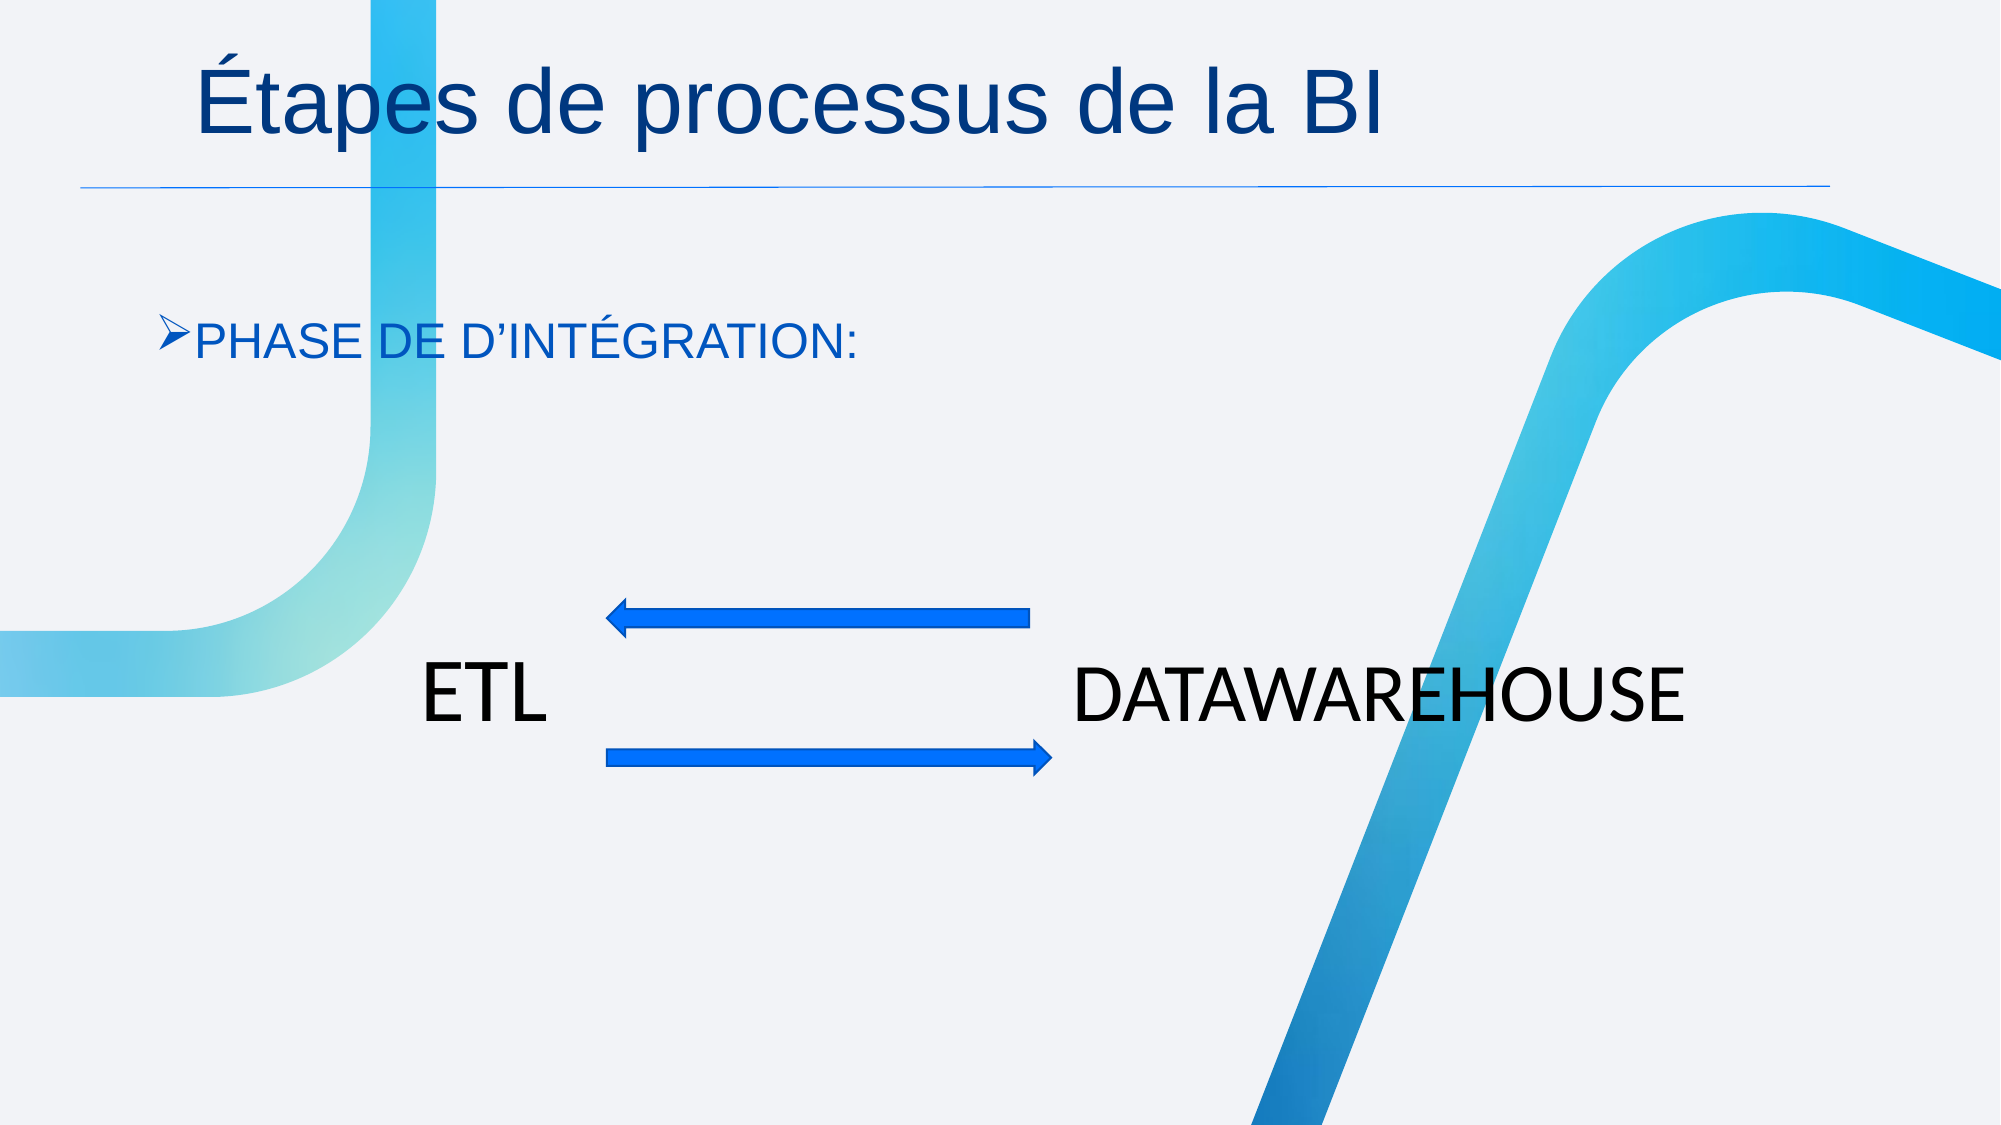

Étapes de processus de la BI
Phase de d’intégration:

                 ETL                                   DATAWAREHOUSE